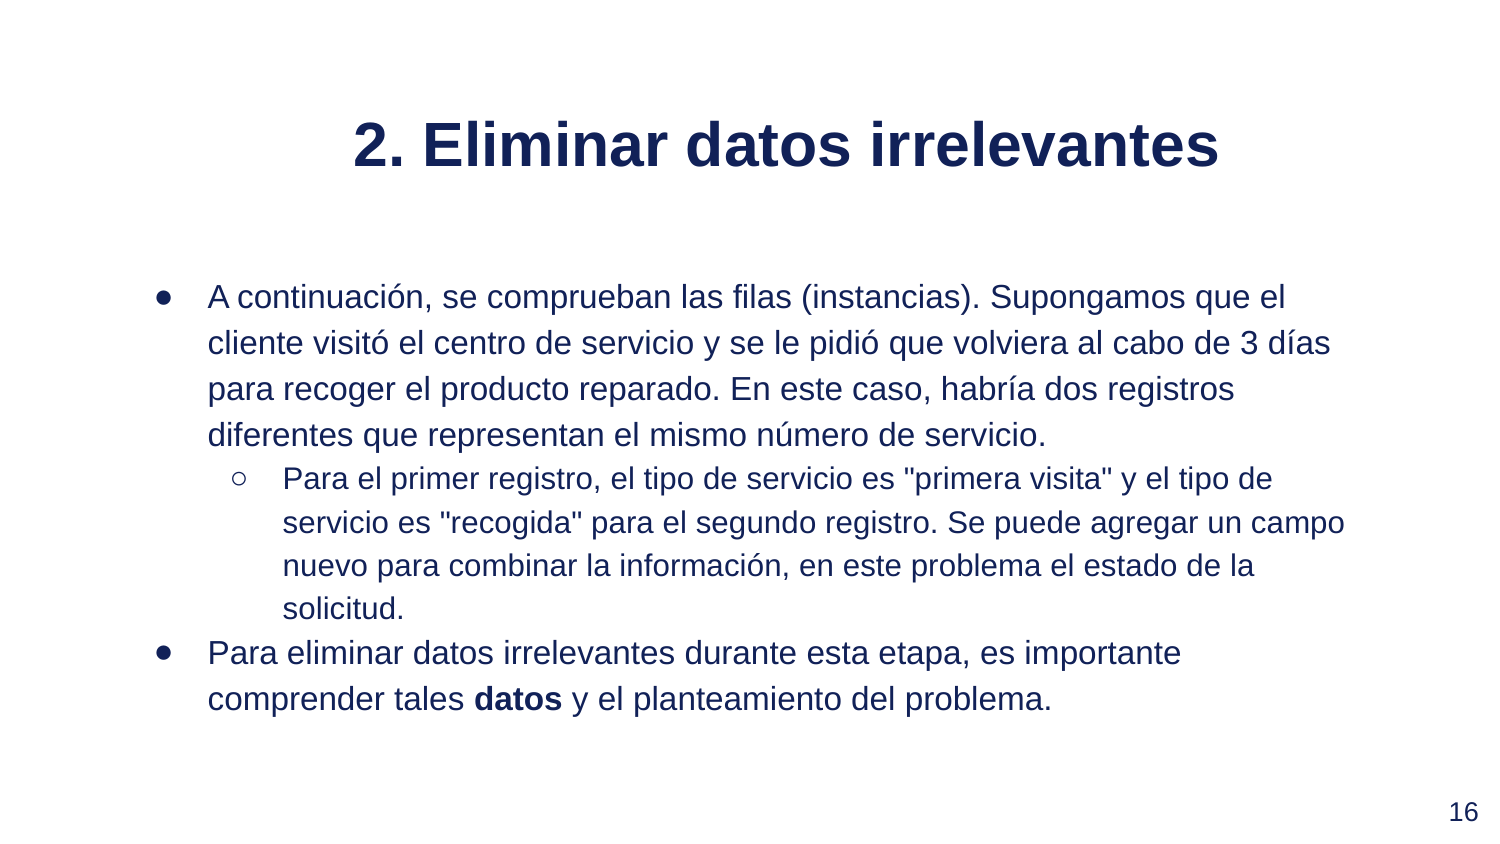

2. Eliminar datos irrelevantes
A continuación, se comprueban las filas (instancias). Supongamos que el cliente visitó el centro de servicio y se le pidió que volviera al cabo de 3 días para recoger el producto reparado. En este caso, habría dos registros diferentes que representan el mismo número de servicio.
Para el primer registro, el tipo de servicio es "primera visita" y el tipo de servicio es "recogida" para el segundo registro. Se puede agregar un campo nuevo para combinar la información, en este problema el estado de la solicitud.
Para eliminar datos irrelevantes durante esta etapa, es importante comprender tales datos y el planteamiento del problema.
16